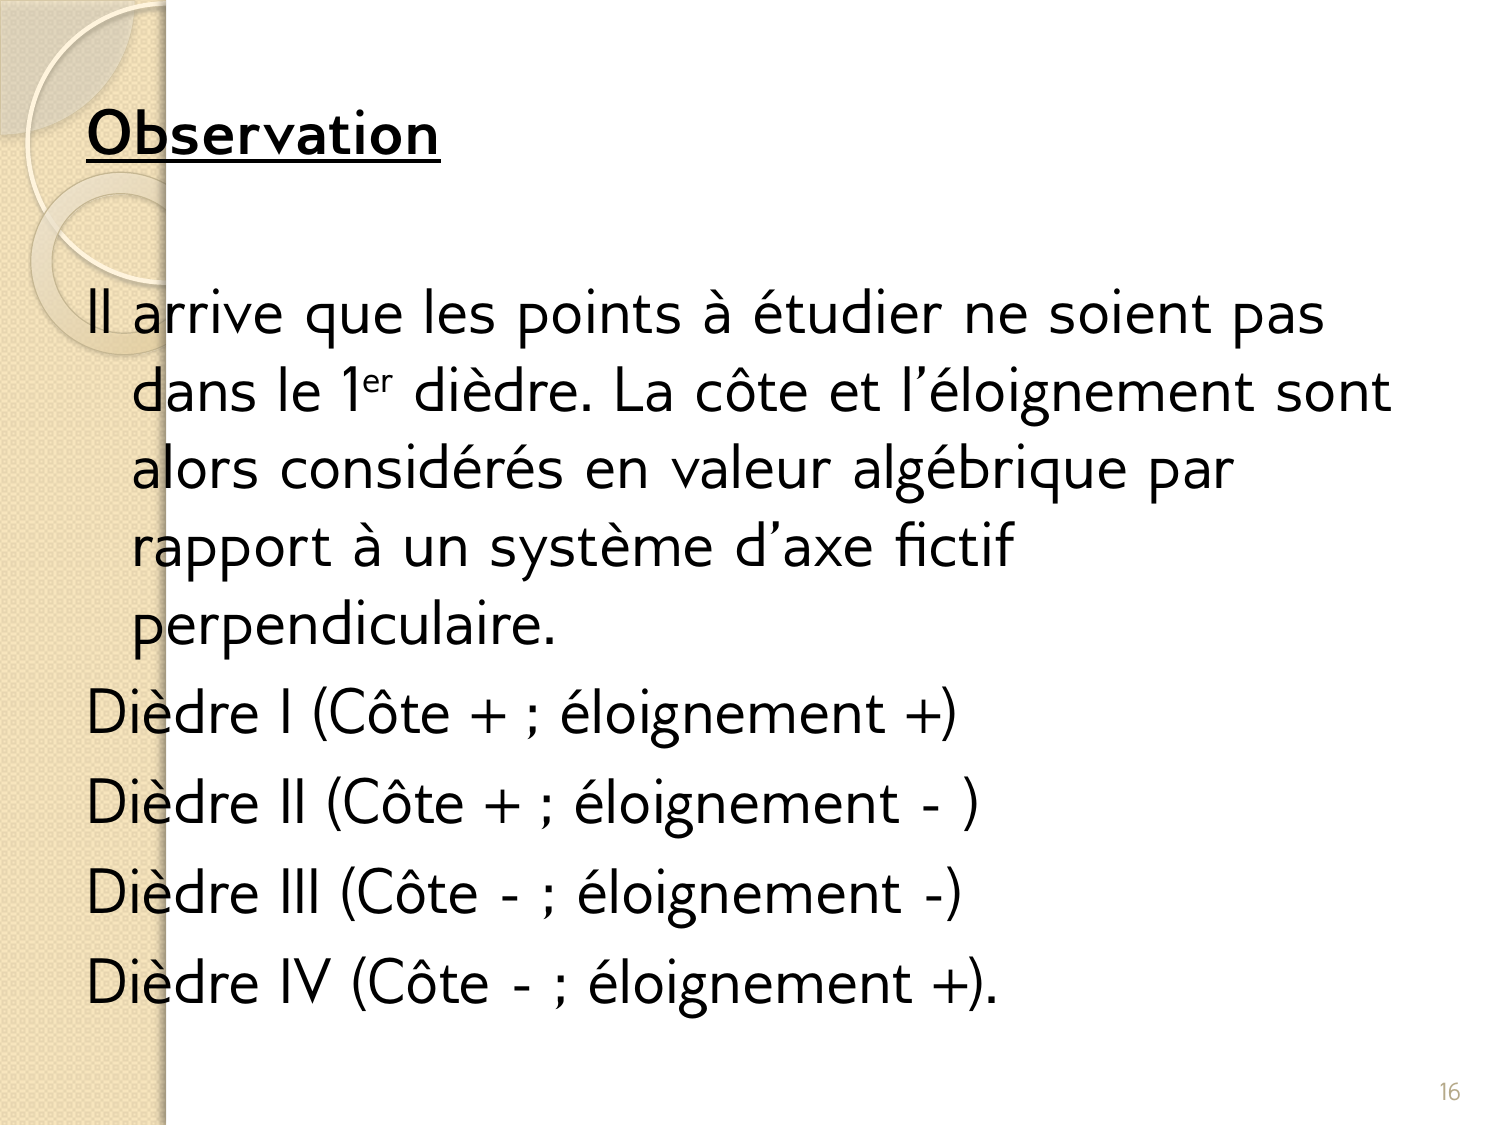

Observation

Il arrive que les points à étudier ne soient pas dans le 1er dièdre. La côte et l’éloignement sont alors considérés en valeur algébrique par rapport à un système d’axe fictif perpendiculaire.
Dièdre I (Côte + ; éloignement +)
Dièdre II (Côte + ; éloignement - )
Dièdre III (Côte - ; éloignement -)
Dièdre IV (Côte - ; éloignement +).

16